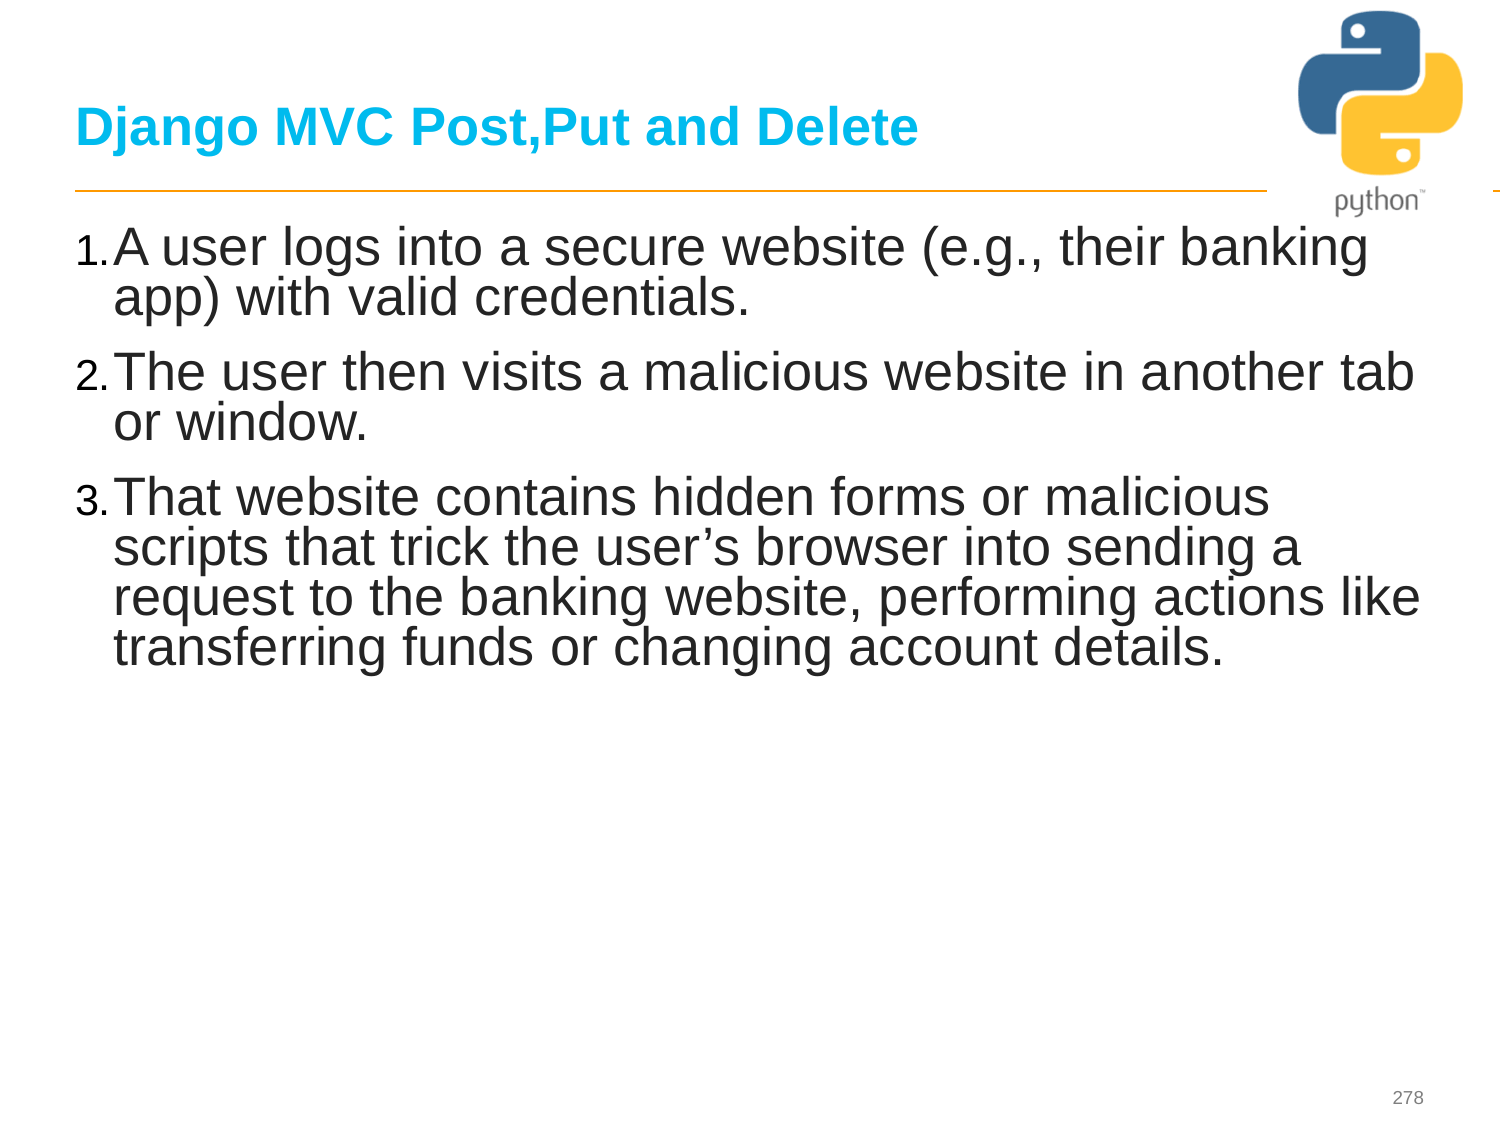

# Django MVC Post,Put and Delete
A user logs into a secure website (e.g., their banking app) with valid credentials.
The user then visits a malicious website in another tab or window.
That website contains hidden forms or malicious scripts that trick the user’s browser into sending a request to the banking website, performing actions like transferring funds or changing account details.